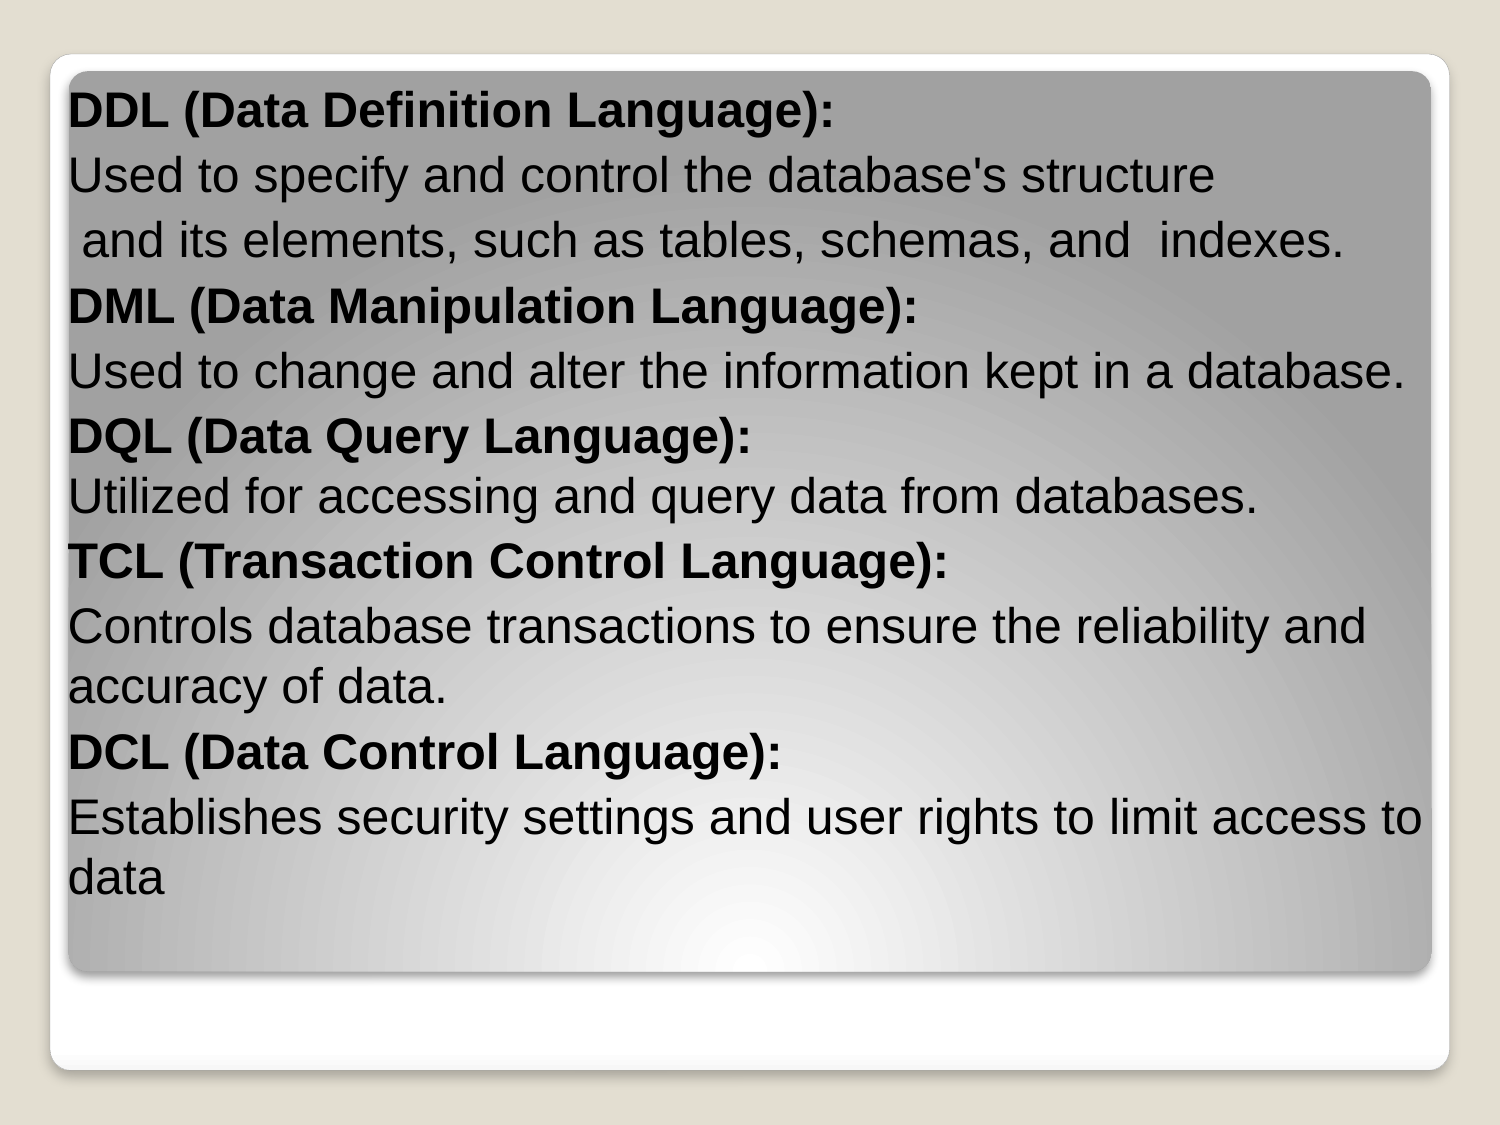

DDL (Data Definition Language):
Used to specify and control the database's structure
 and its elements, such as tables, schemas, and  indexes.
DML (Data Manipulation Language):
Used to change and alter the information kept in a database.
DQL (Data Query Language):
Utilized for accessing and query data from databases.
TCL (Transaction Control Language):
Controls database transactions to ensure the reliability and accuracy of data.
DCL (Data Control Language):
Establishes security settings and user rights to limit access to data
#